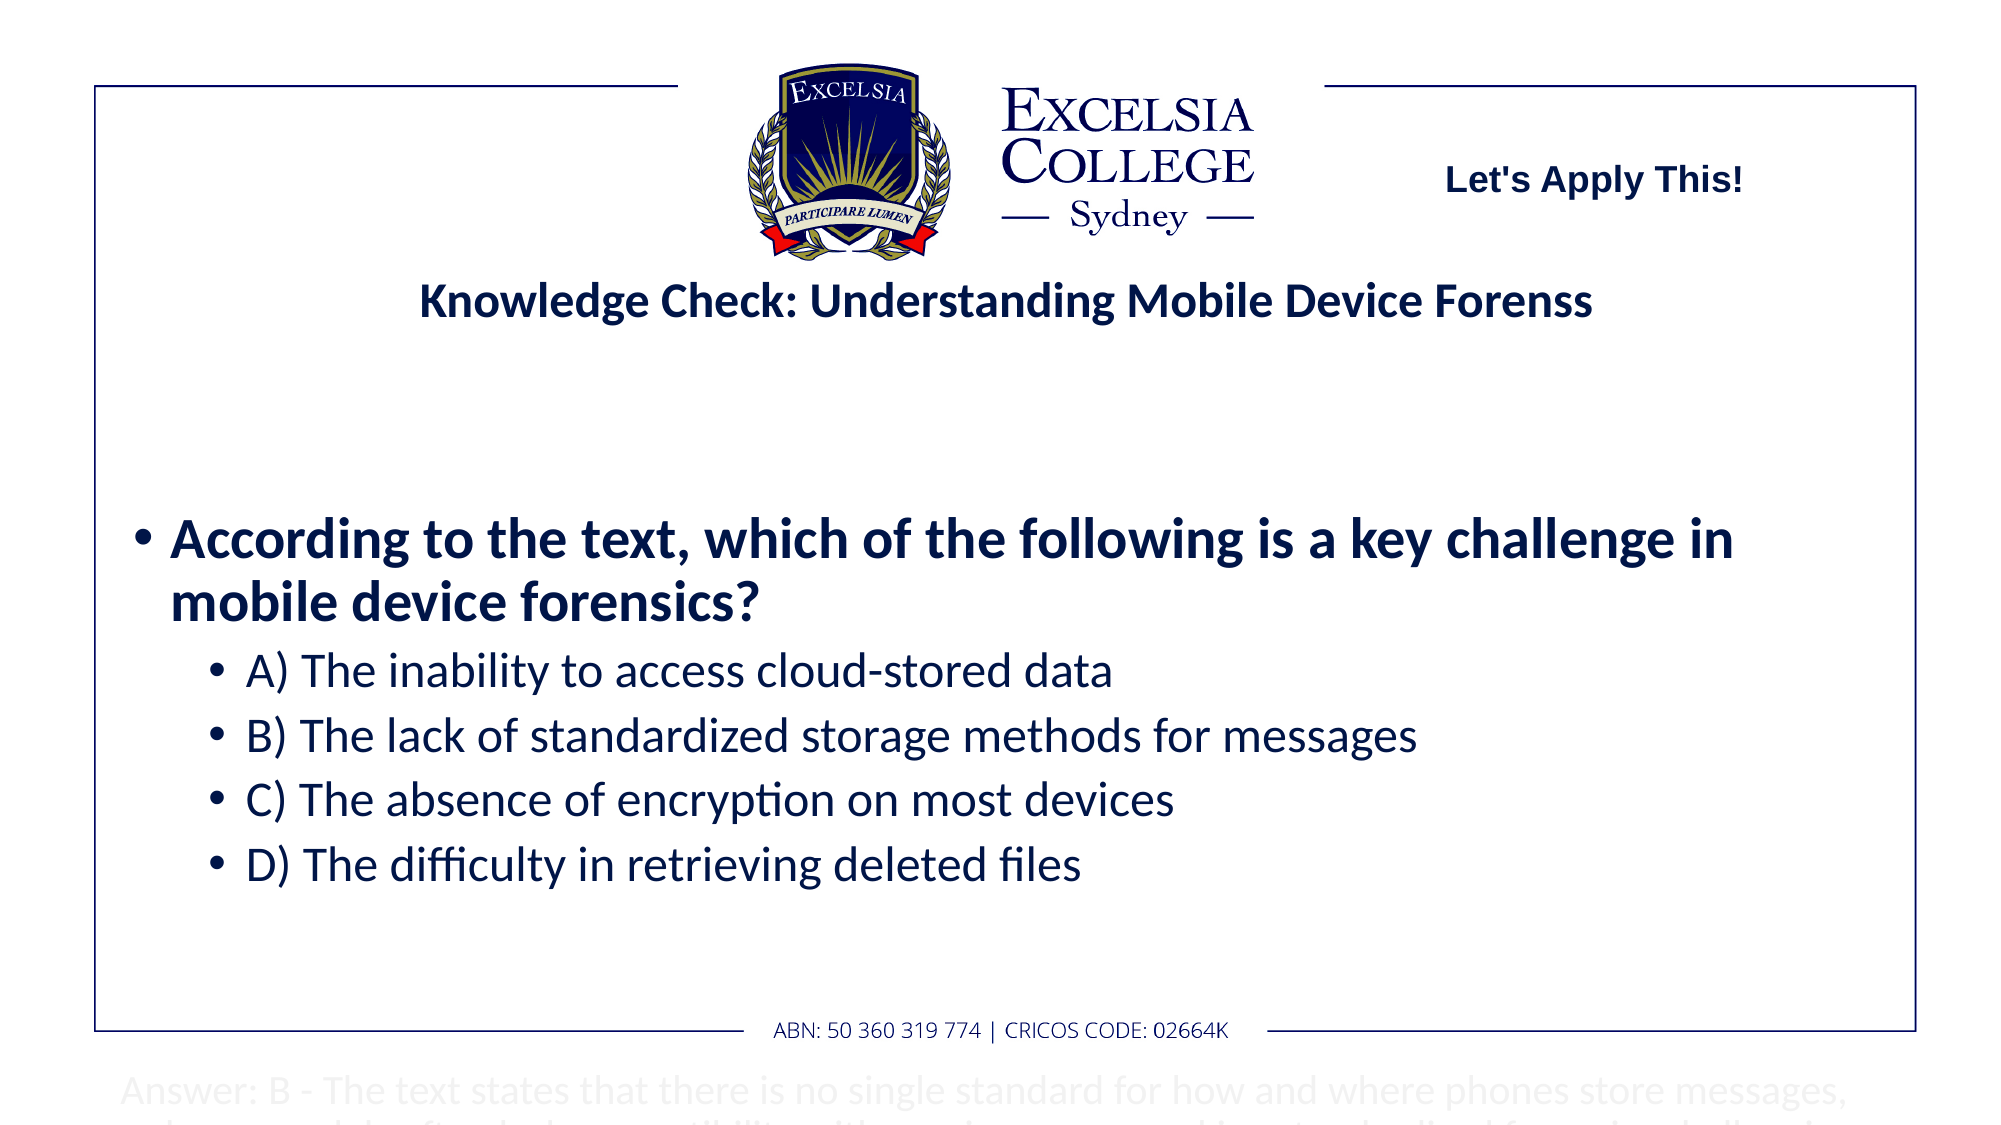

Let's Apply This!
# Knowledge Check: Understanding Mobile Device Forenss

According to the text, which of the following is a key challenge in mobile device forensics?
A) The inability to access cloud-stored data
B) The lack of standardized storage methods for messages
C) The absence of encryption on most devices
D) The difficulty in retrieving deleted files

 Answer: B - The text states that there is no single standard for how and where phones store messages, and new models often lack compatibility with previous ones, making standardized forensics challenging.